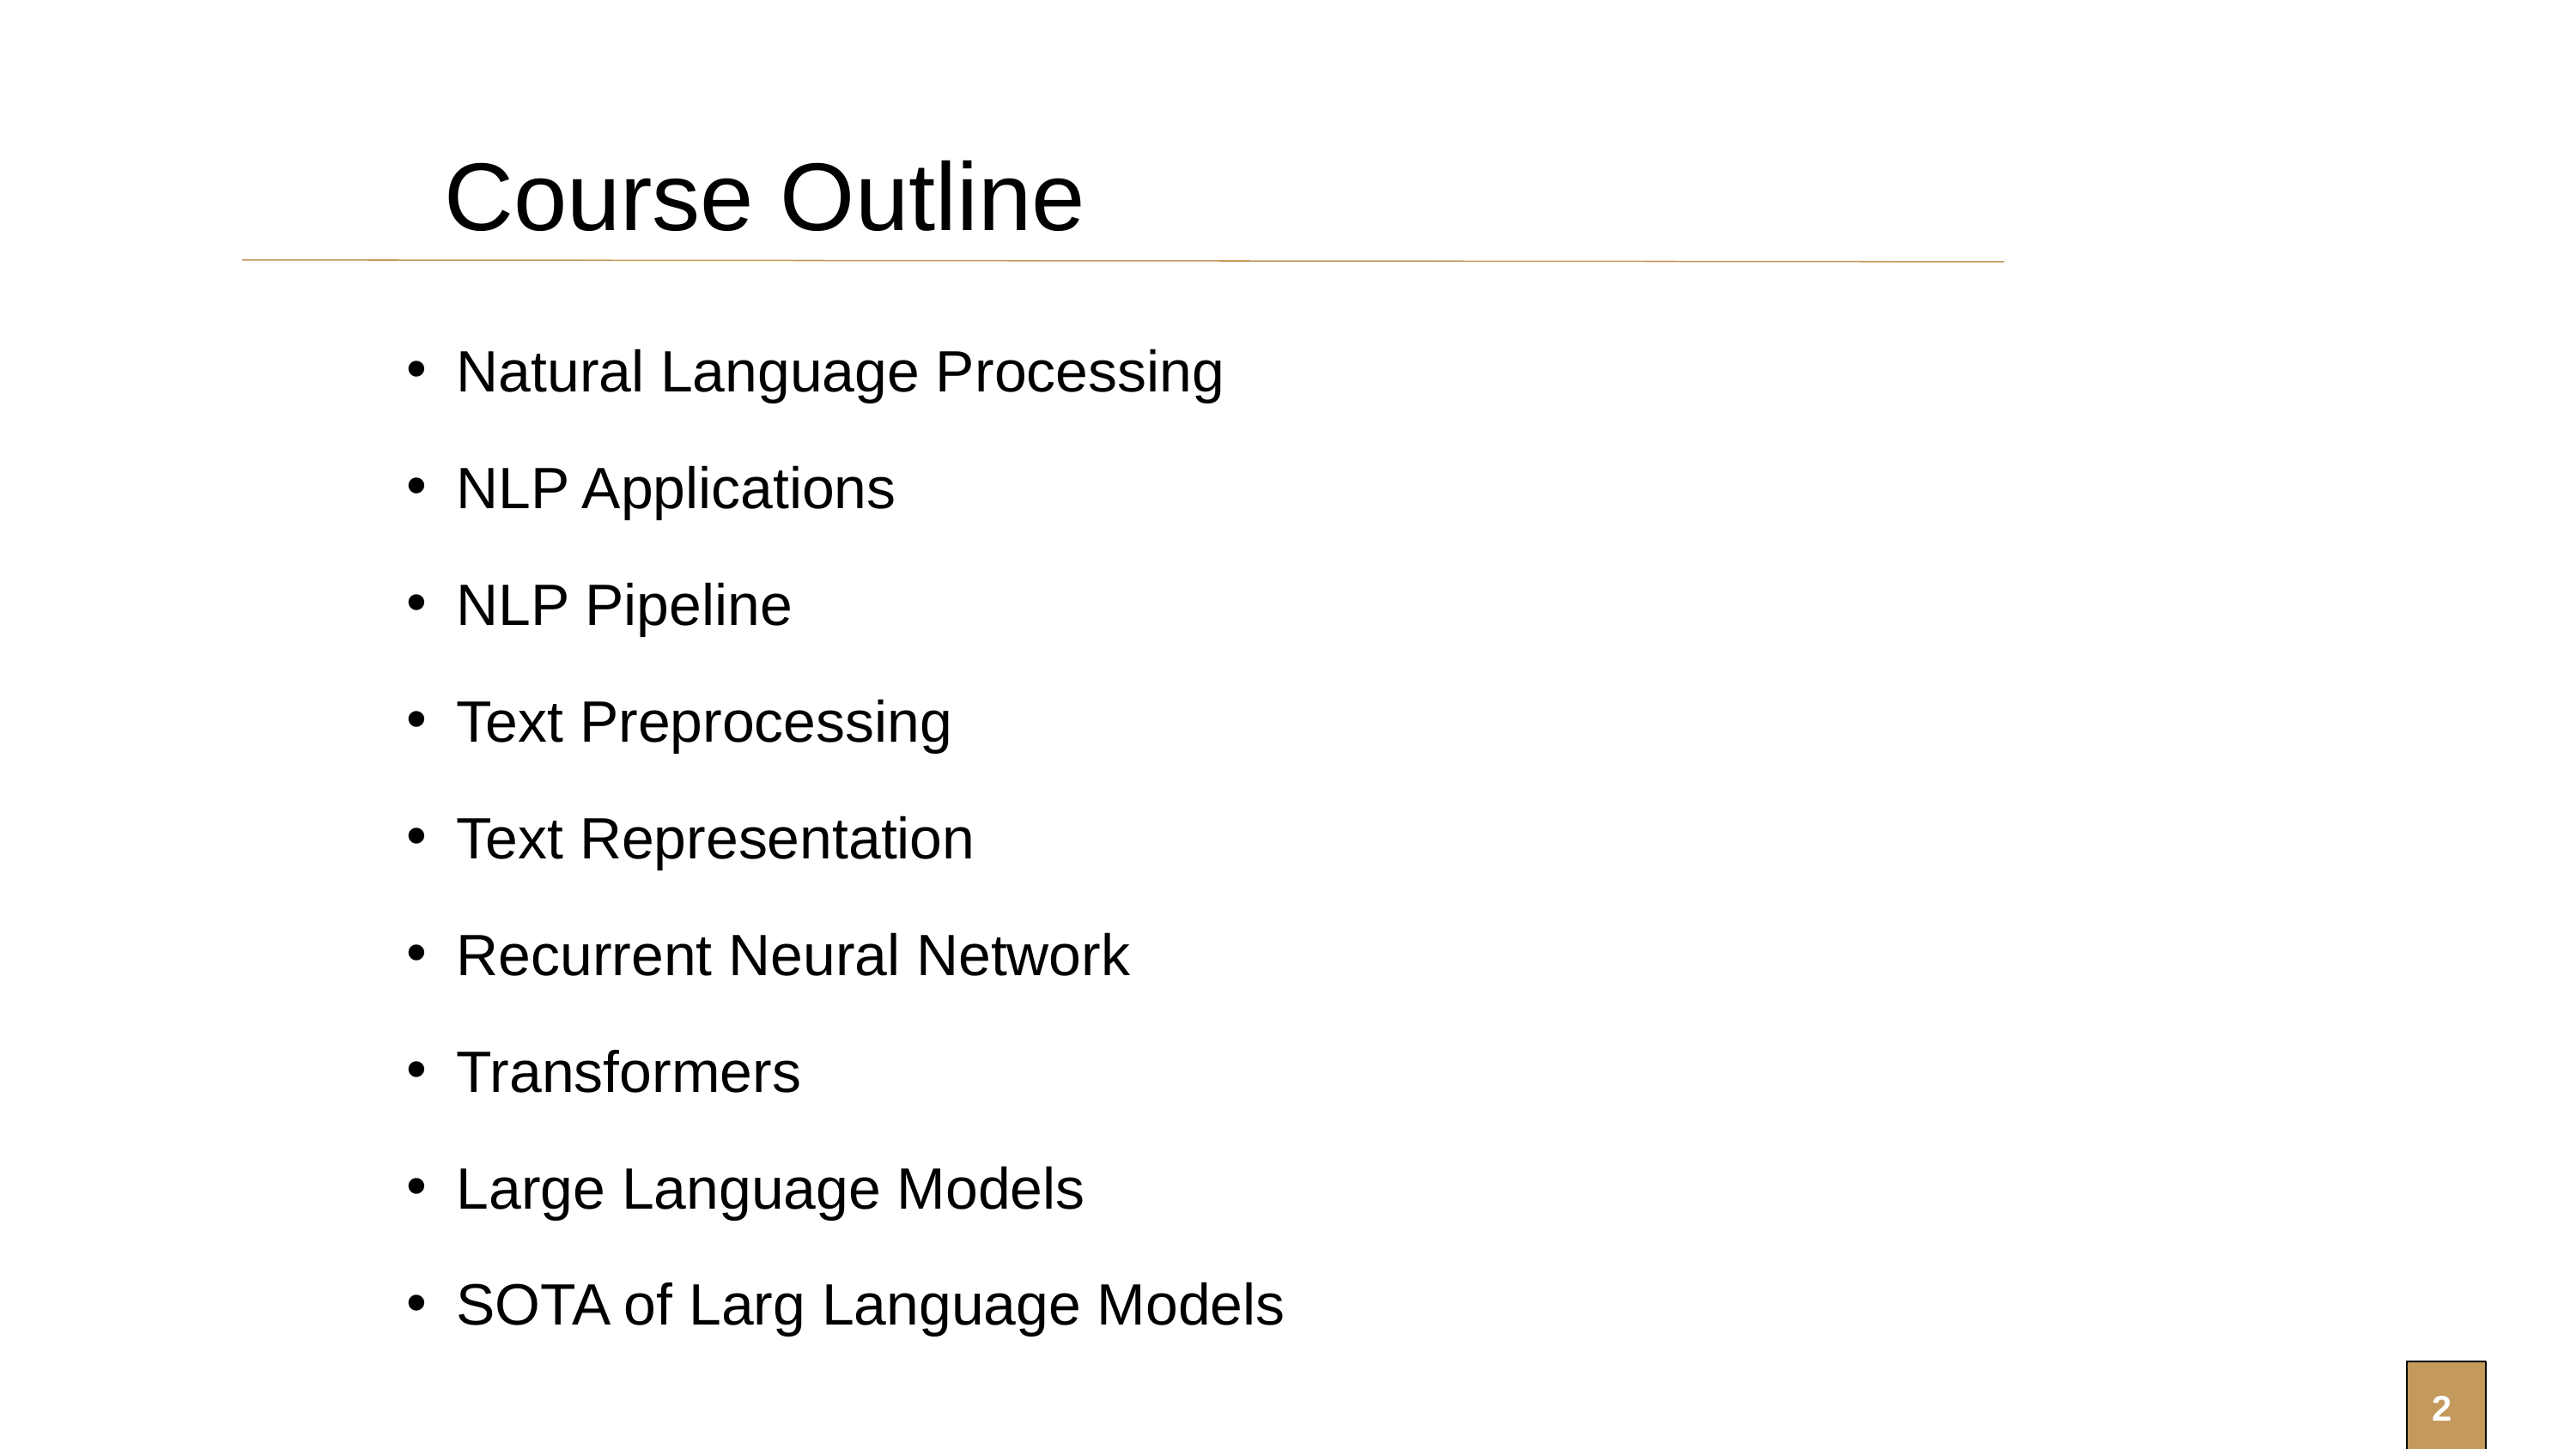

Course Outline

Natural Language Processing
NLP Applications
NLP Pipeline
Text Preprocessing
Text Representation
Recurrent Neural Network
Transformers
Large Language Models
SOTA of Larg Language Models

2